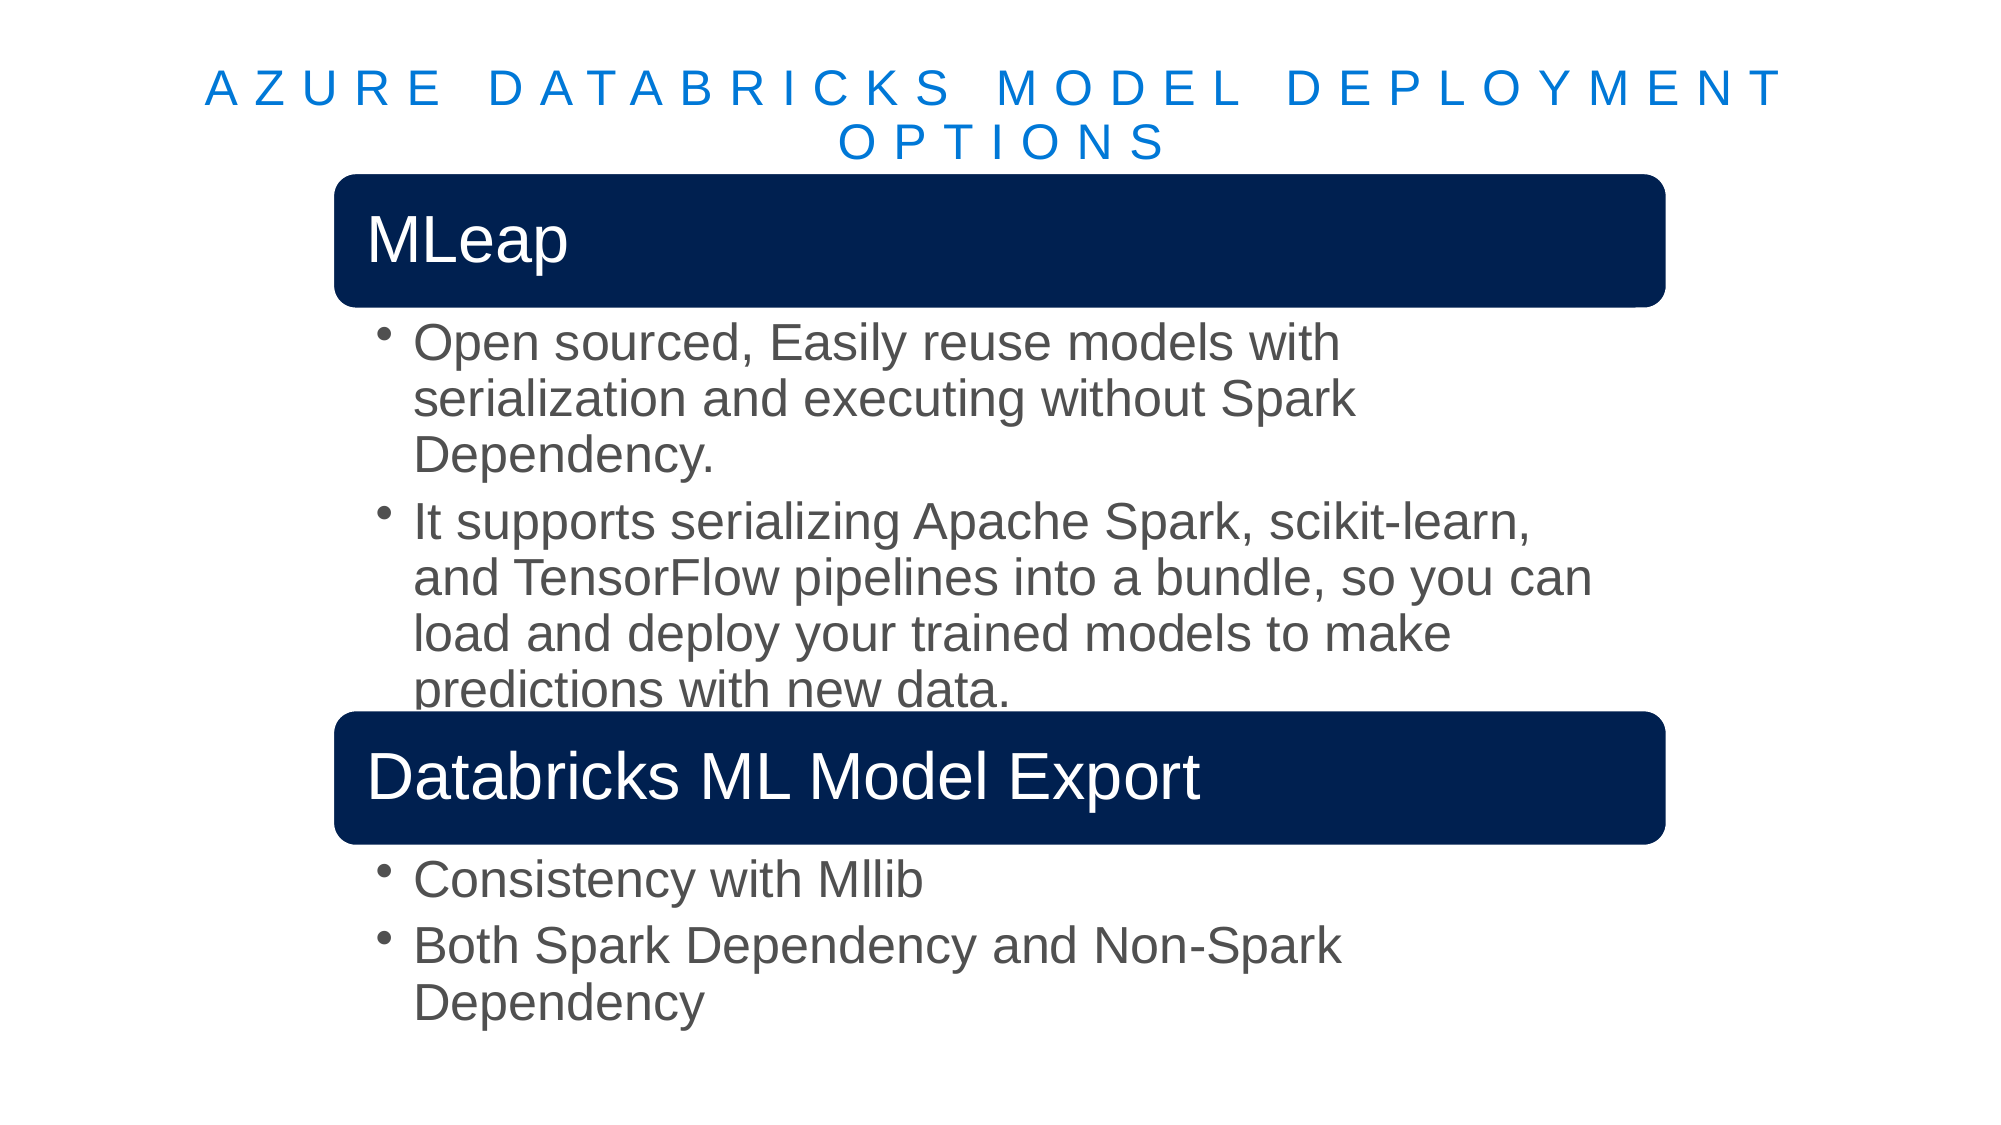

Feedback:
One-line title
Would introduce three buckets similarly to slide 13
Prep and curate
Train and evaluate
Operationalize and manage
One-line title
Take AML out of ML, put it into operationalize and manage

Action:
Update title
Update iconography
Create an option with a process flow
Update layout

# Azure Databricks Model Deployment Options
MLeap
Open sourced, Easily reuse models with serialization and executing without Spark Dependency.
It supports serializing Apache Spark, scikit-learn, and TensorFlow pipelines into a bundle, so you can load and deploy your trained models to make predictions with new data.
Databricks ML Model Export
Consistency with Mllib
Both Spark Dependency and Non-Spark Dependency